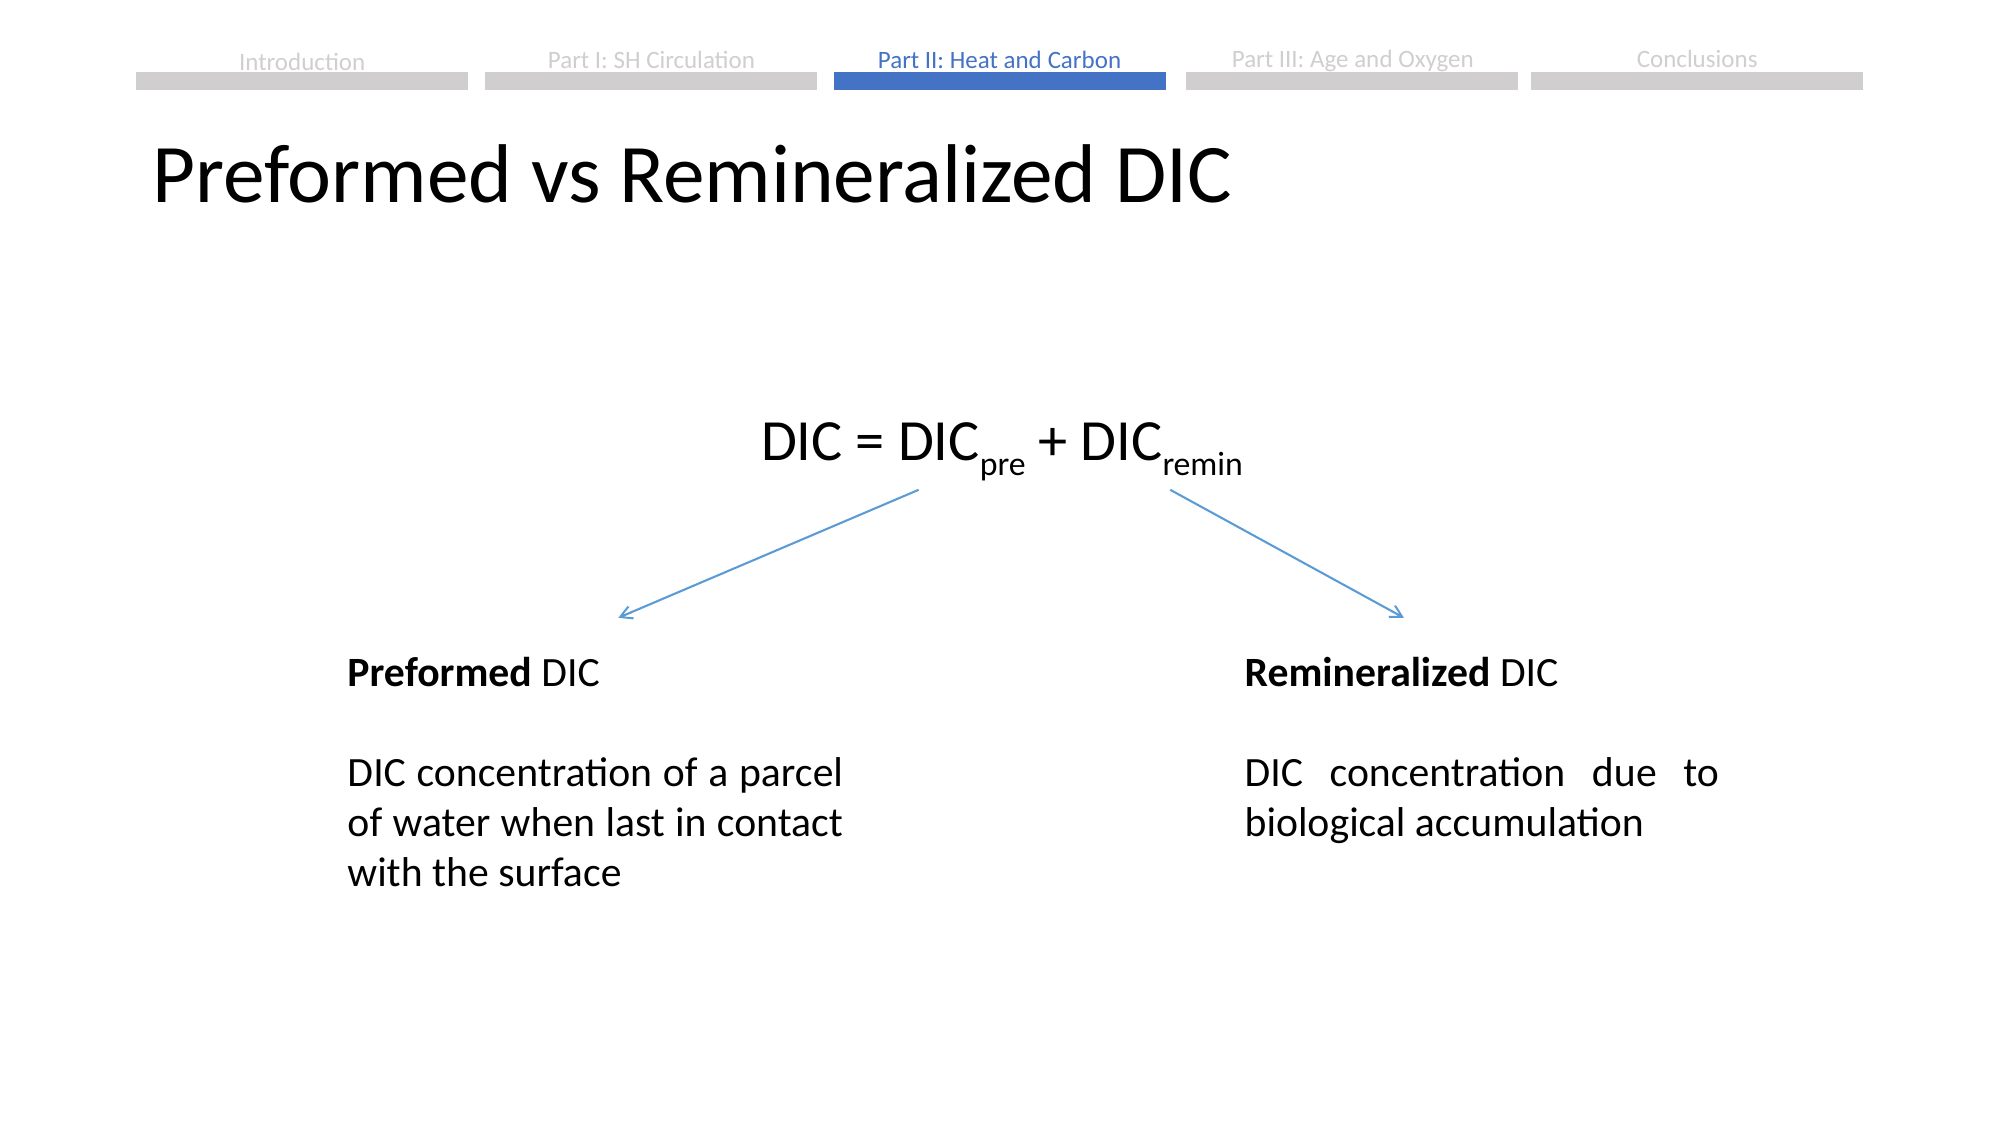

# Preformed vs Remineralized DIC
DIC = DICpre + DICremin
Preformed DIC

DIC concentration of a parcel of water when last in contact with the surface
Remineralized DIC

DIC concentration due to biological accumulation